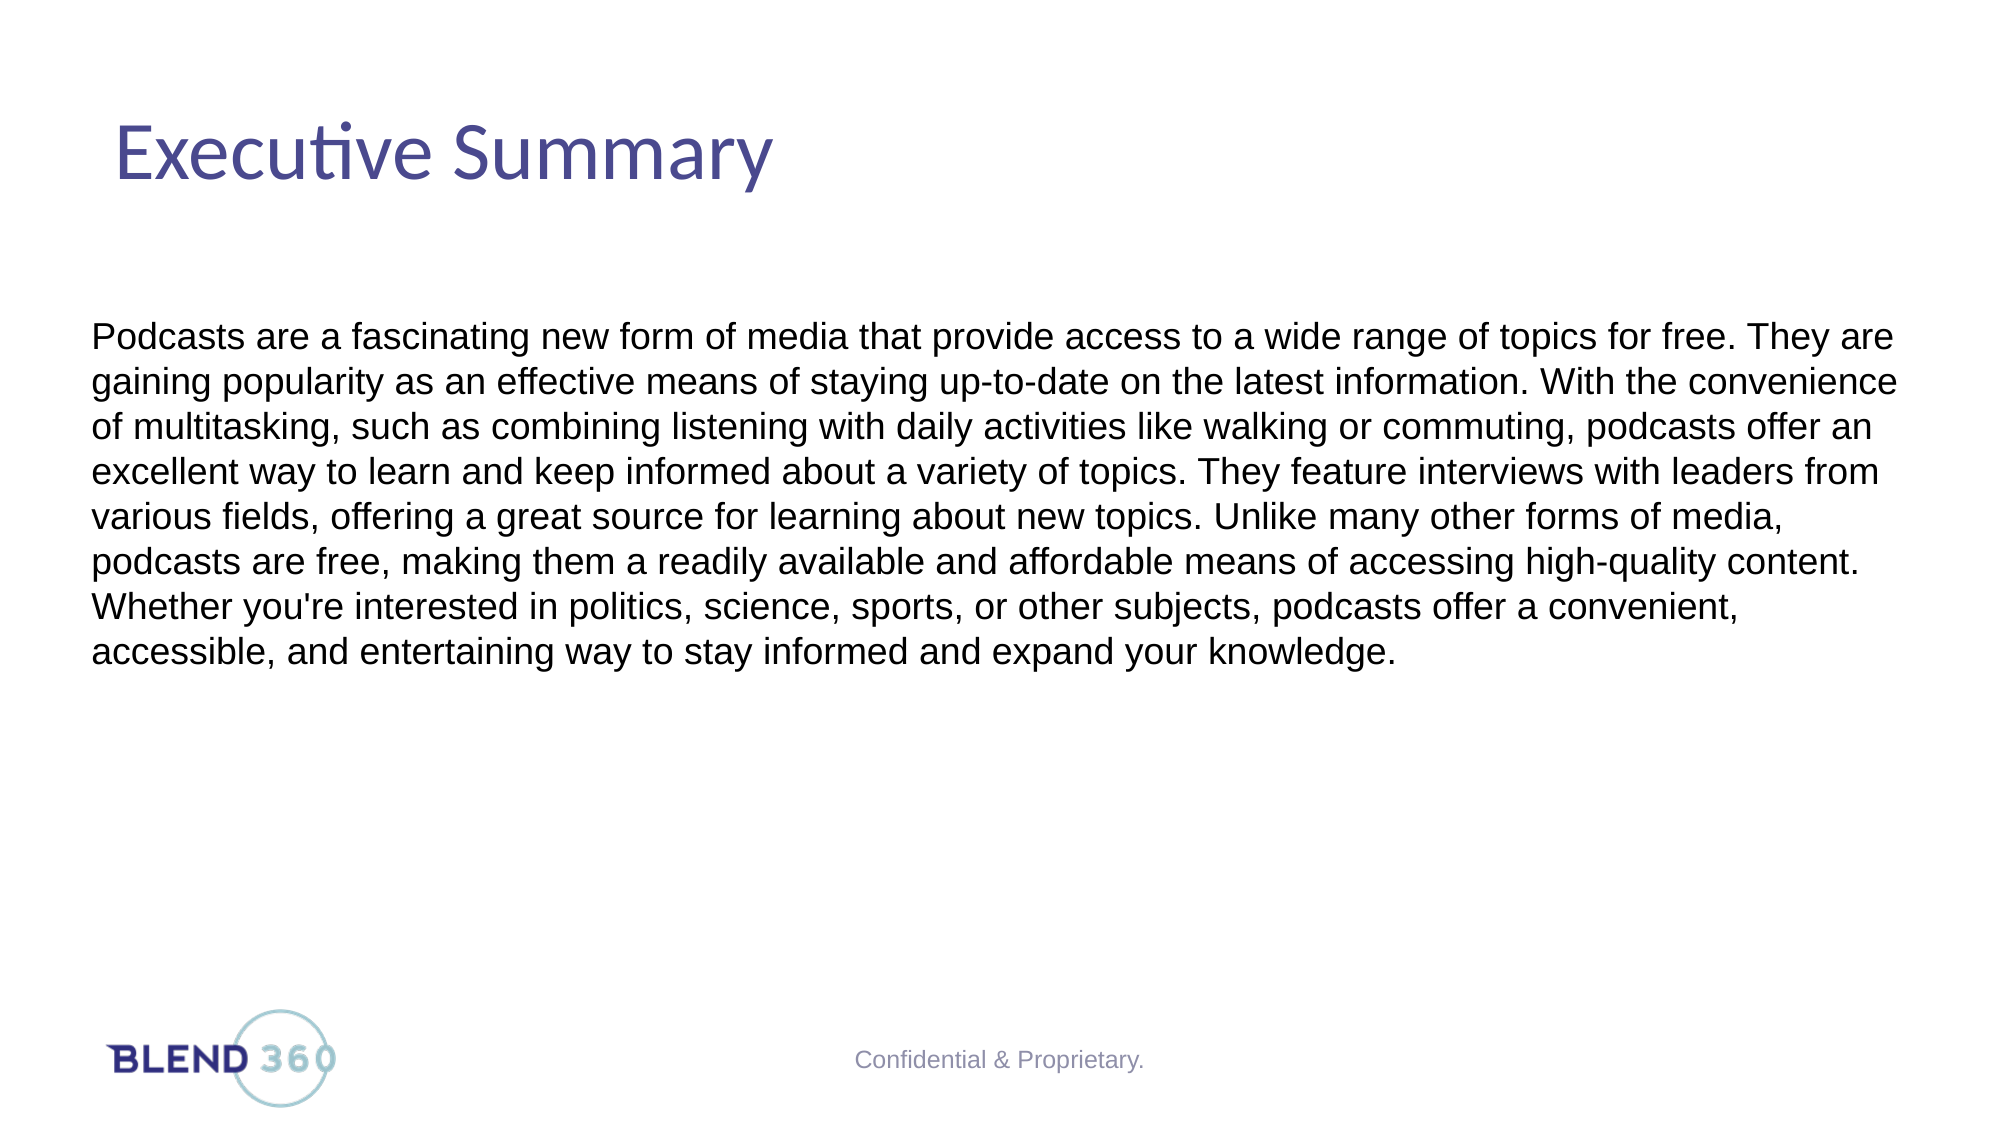

# Executive Summary
Podcasts are a fascinating new form of media that provide access to a wide range of topics for free. They are gaining popularity as an effective means of staying up-to-date on the latest information. With the convenience of multitasking, such as combining listening with daily activities like walking or commuting, podcasts offer an excellent way to learn and keep informed about a variety of topics. They feature interviews with leaders from various fields, offering a great source for learning about new topics. Unlike many other forms of media, podcasts are free, making them a readily available and affordable means of accessing high-quality content. Whether you're interested in politics, science, sports, or other subjects, podcasts offer a convenient, accessible, and entertaining way to stay informed and expand your knowledge.